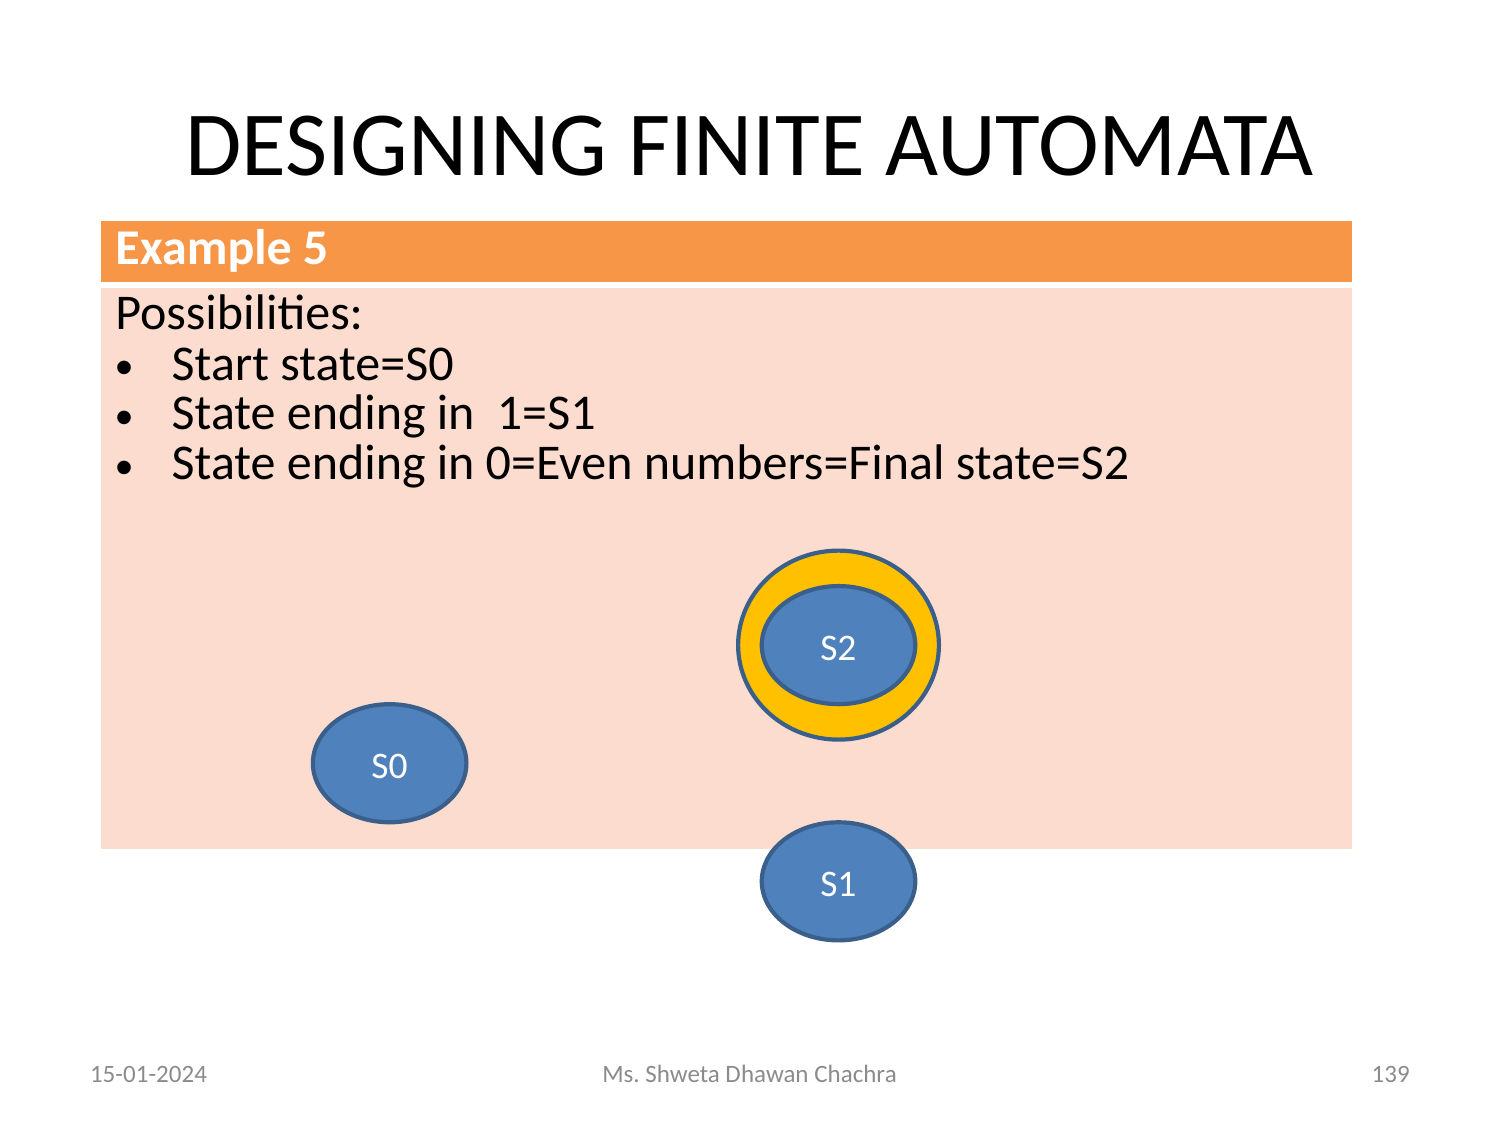

# DESIGNING FINITE AUTOMATA
| Example 5 |
| --- |
| Possibilities: Start state=S0 State ending in 1=S1 State ending in 0=Even numbers=Final state=S2 |

S2
S0
S1
15-01-2024
Ms. Shweta Dhawan Chachra
139